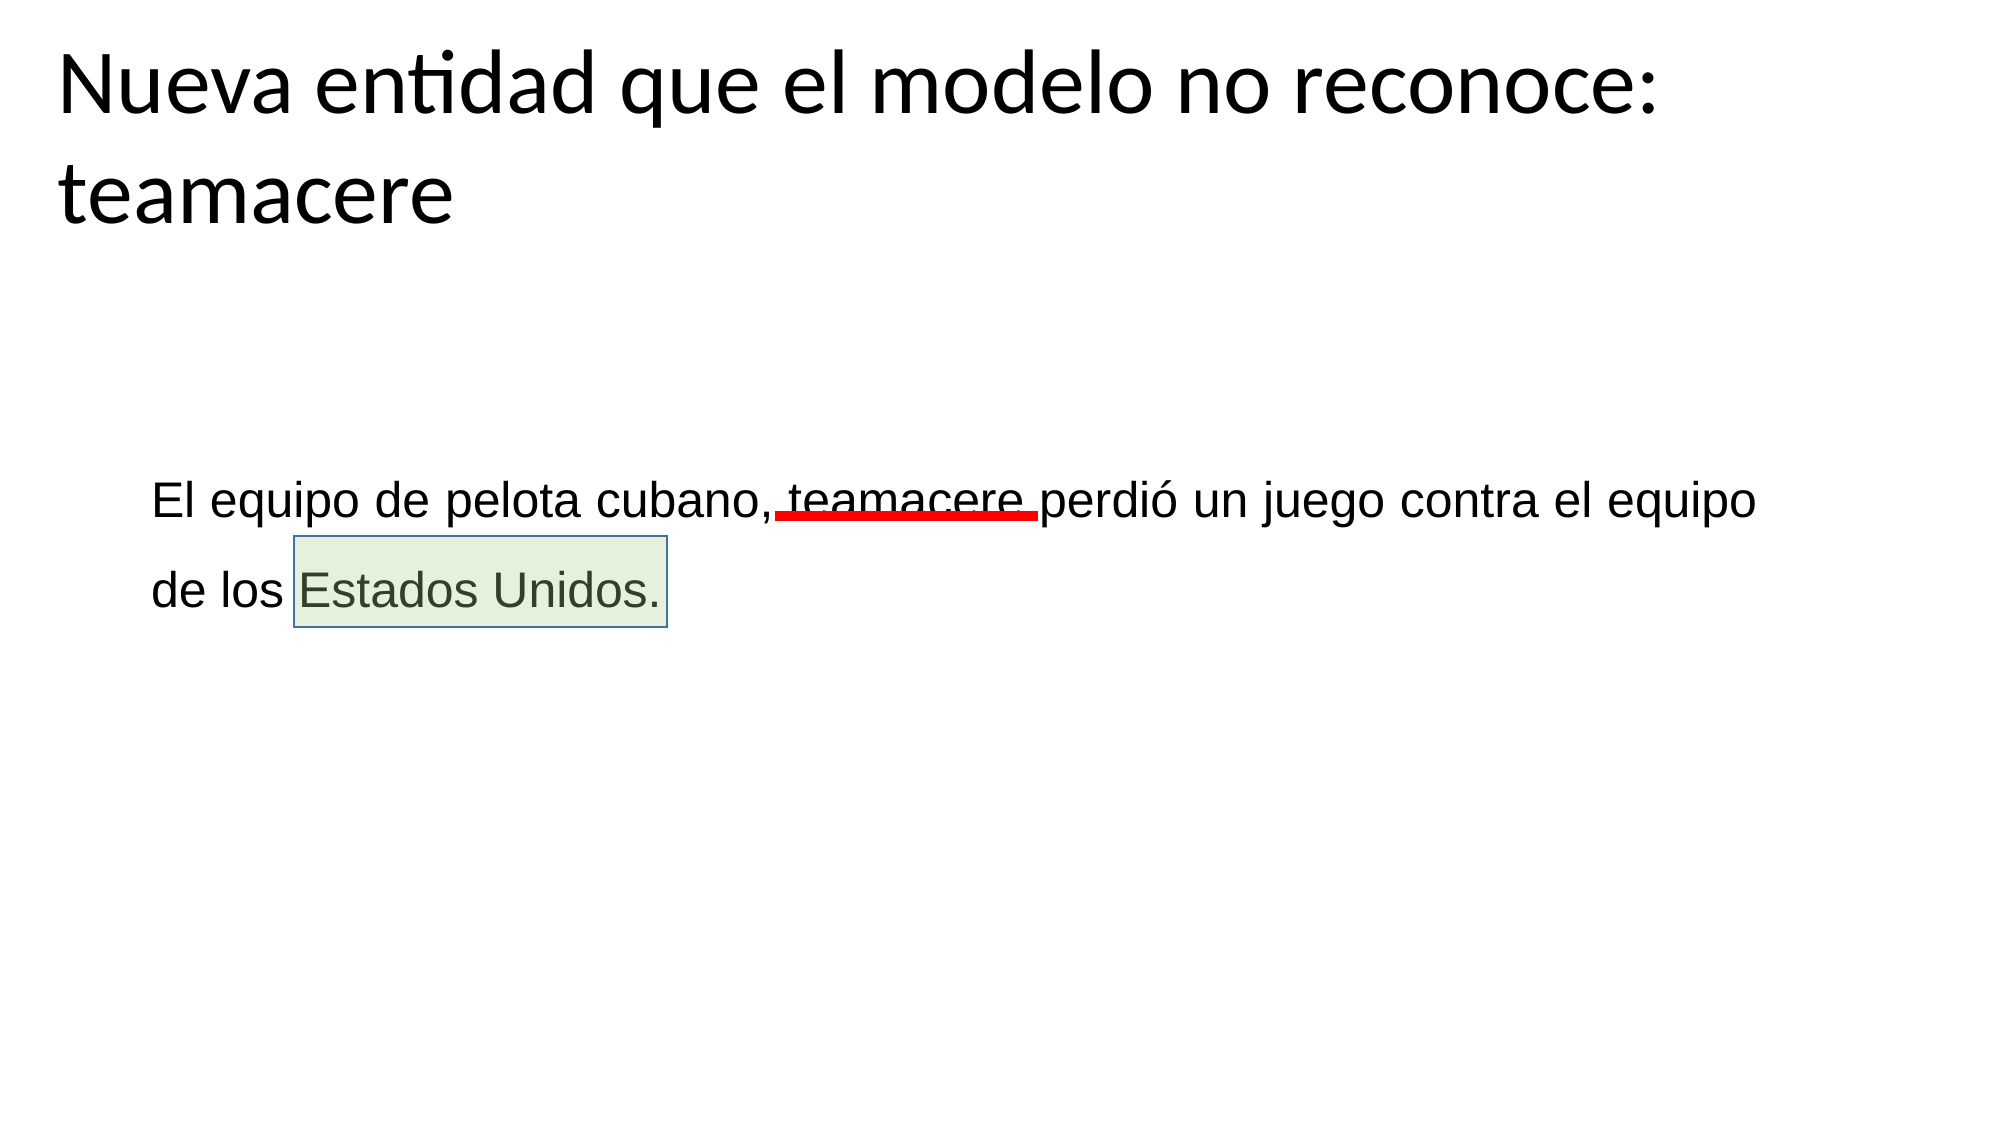

Nueva entidad que el modelo no reconoce: teamacere
El equipo de pelota cubano, teamacere perdió un juego contra el equipo de los Estados Unidos.